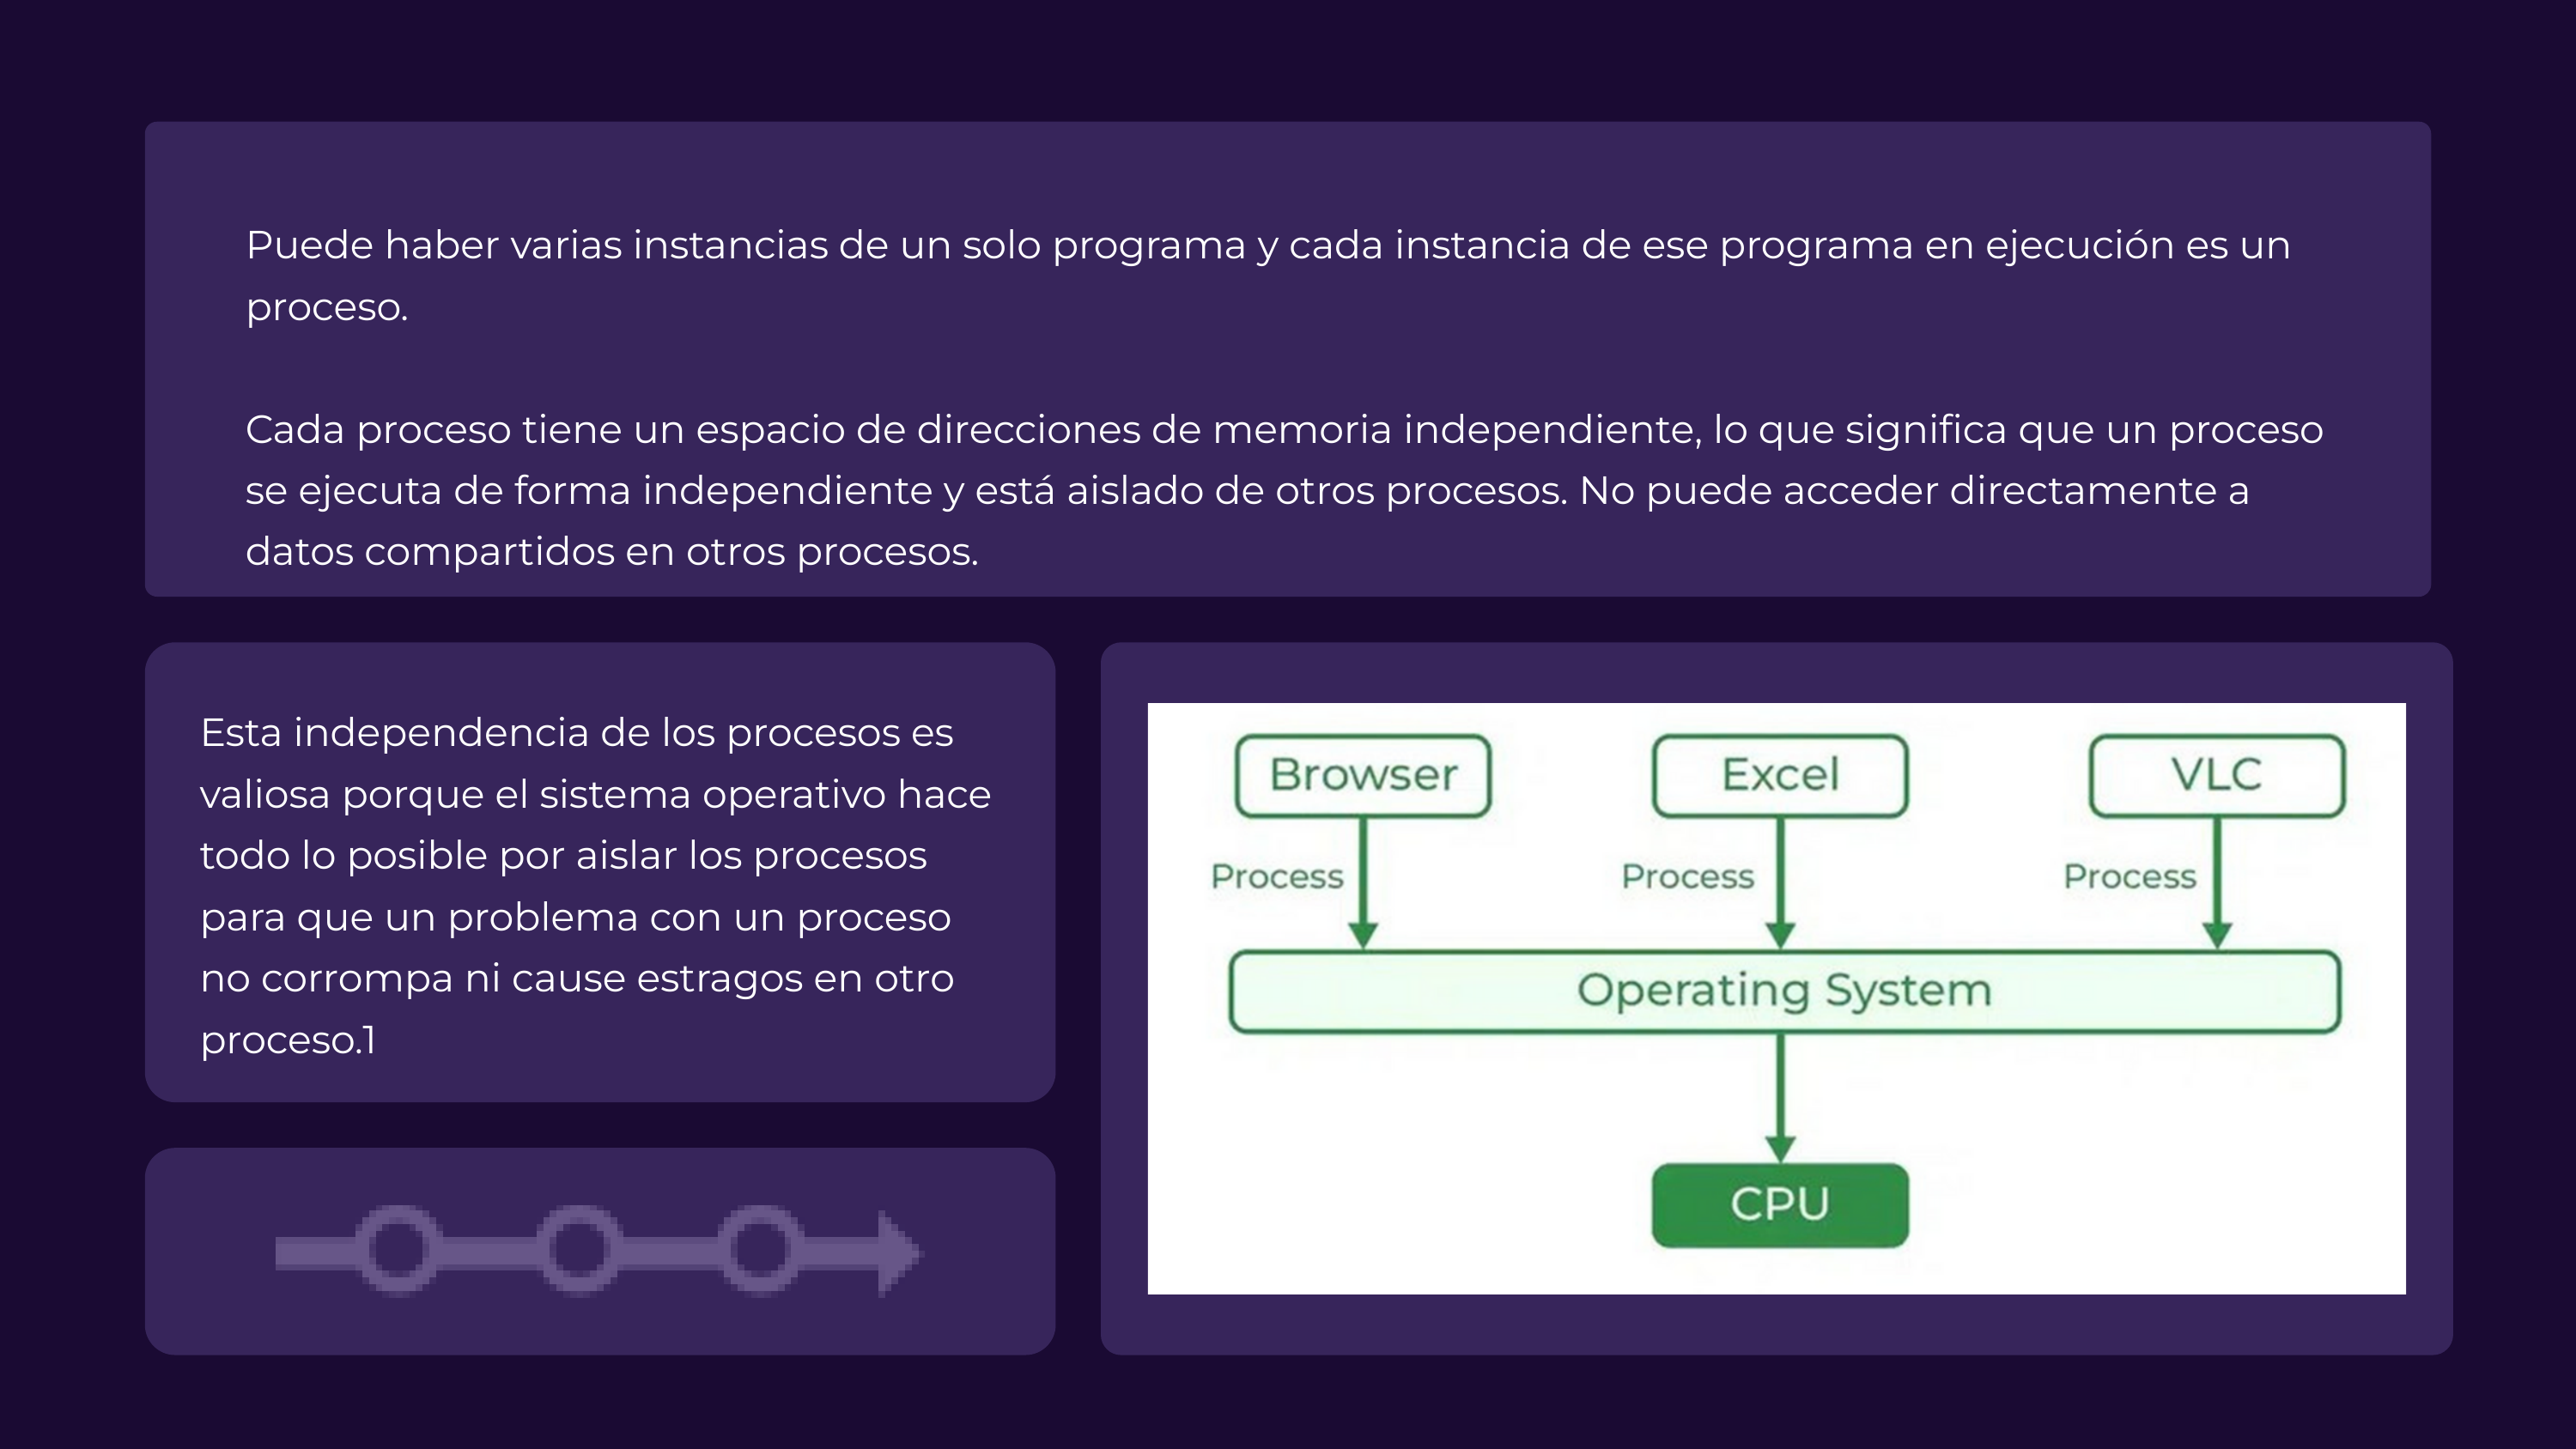

Puede haber varias instancias de un solo programa y cada instancia de ese programa en ejecución es un proceso.

Cada proceso tiene un espacio de direcciones de memoria independiente, lo que significa que un proceso se ejecuta de forma independiente y está aislado de otros procesos. No puede acceder directamente a datos compartidos en otros procesos.

Esta independencia de los procesos es valiosa porque el sistema operativo hace todo lo posible por aislar los procesos para que un problema con un proceso no corrompa ni cause estragos en otro proceso.1